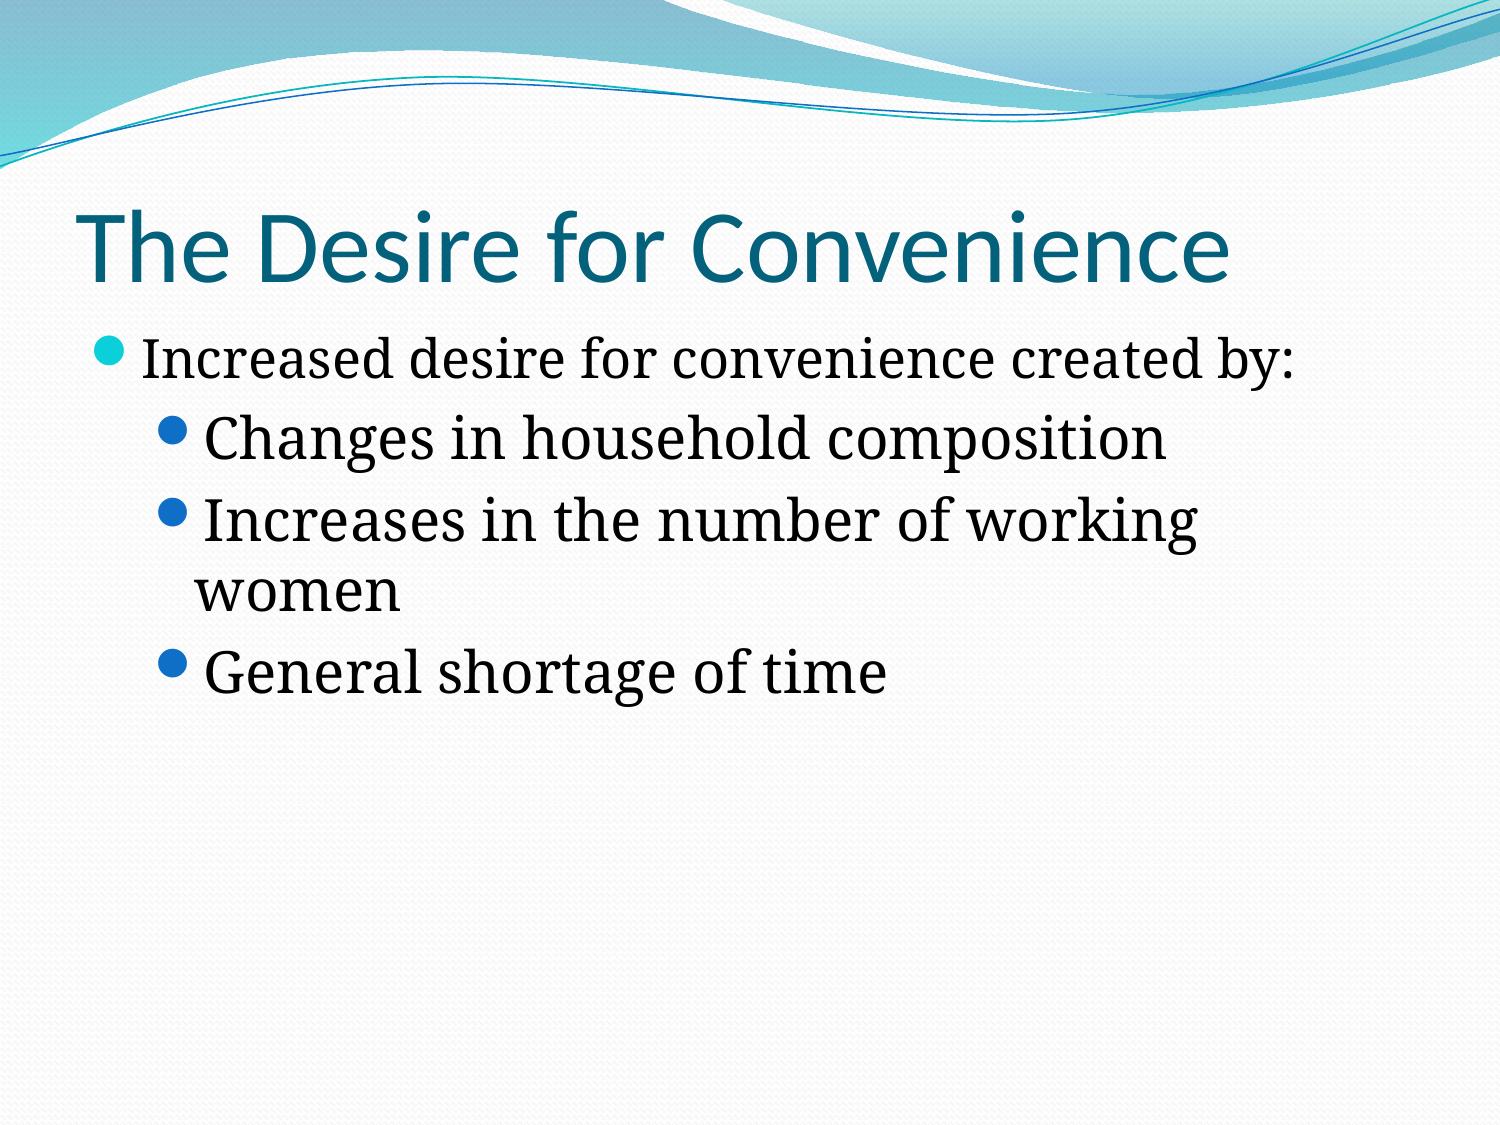

# The Desire for Convenience
Increased desire for convenience created by:
Changes in household composition
Increases in the number of working women
General shortage of time